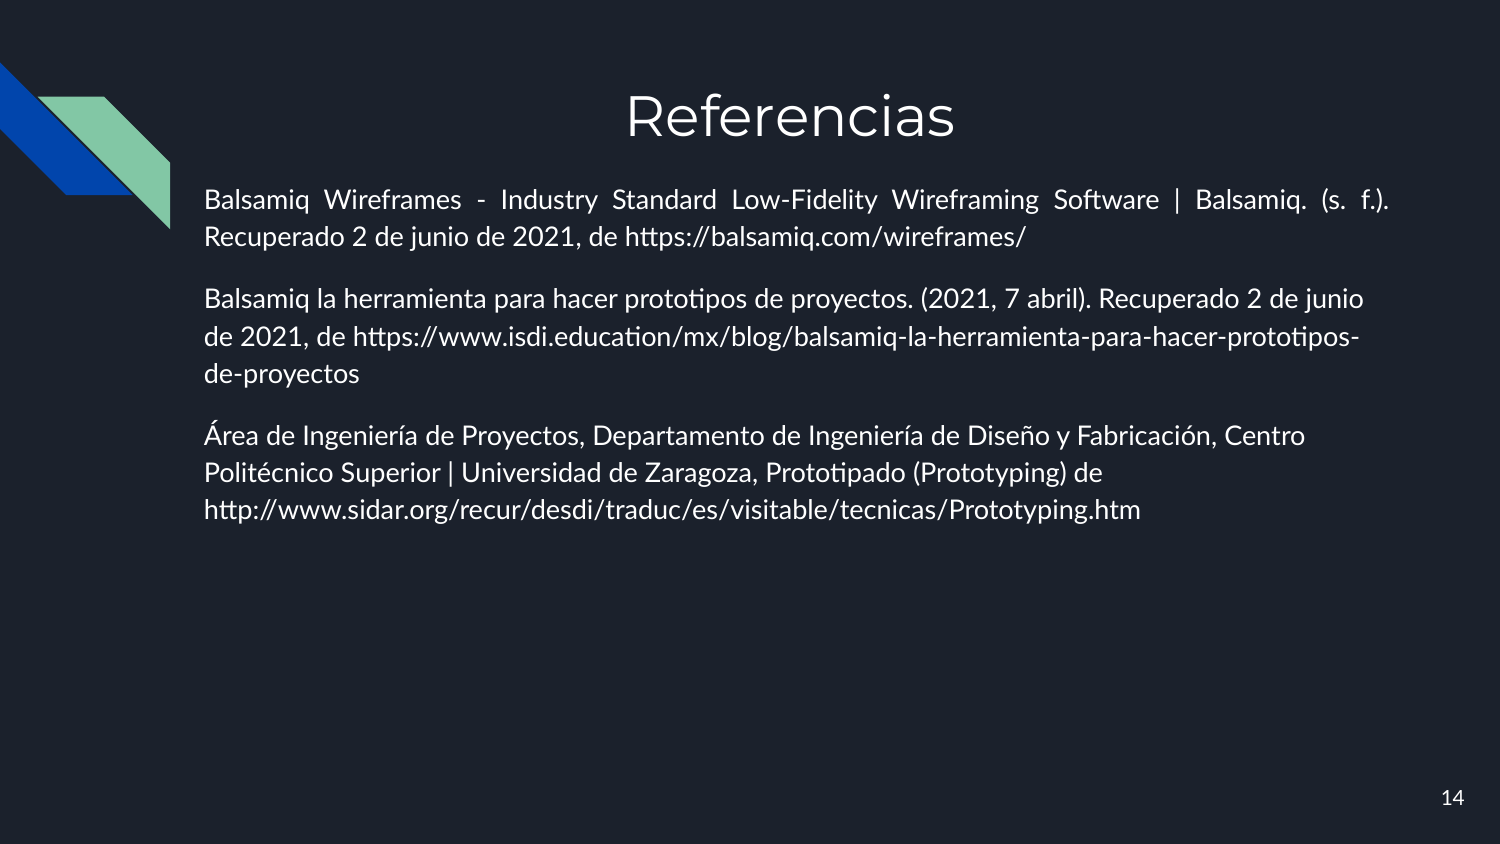

# Referencias
Balsamiq Wireframes - Industry Standard Low-Fidelity Wireframing Software | Balsamiq. (s. f.). Recuperado 2 de junio de 2021, de https://balsamiq.com/wireframes/
Balsamiq la herramienta para hacer prototipos de proyectos. (2021, 7 abril). Recuperado 2 de junio de 2021, de https://www.isdi.education/mx/blog/balsamiq-la-herramienta-para-hacer-prototipos-de-proyectos
Área de Ingeniería de Proyectos, Departamento de Ingeniería de Diseño y Fabricación, Centro Politécnico Superior | Universidad de Zaragoza, Prototipado (Prototyping) de http://www.sidar.org/recur/desdi/traduc/es/visitable/tecnicas/Prototyping.htm

14